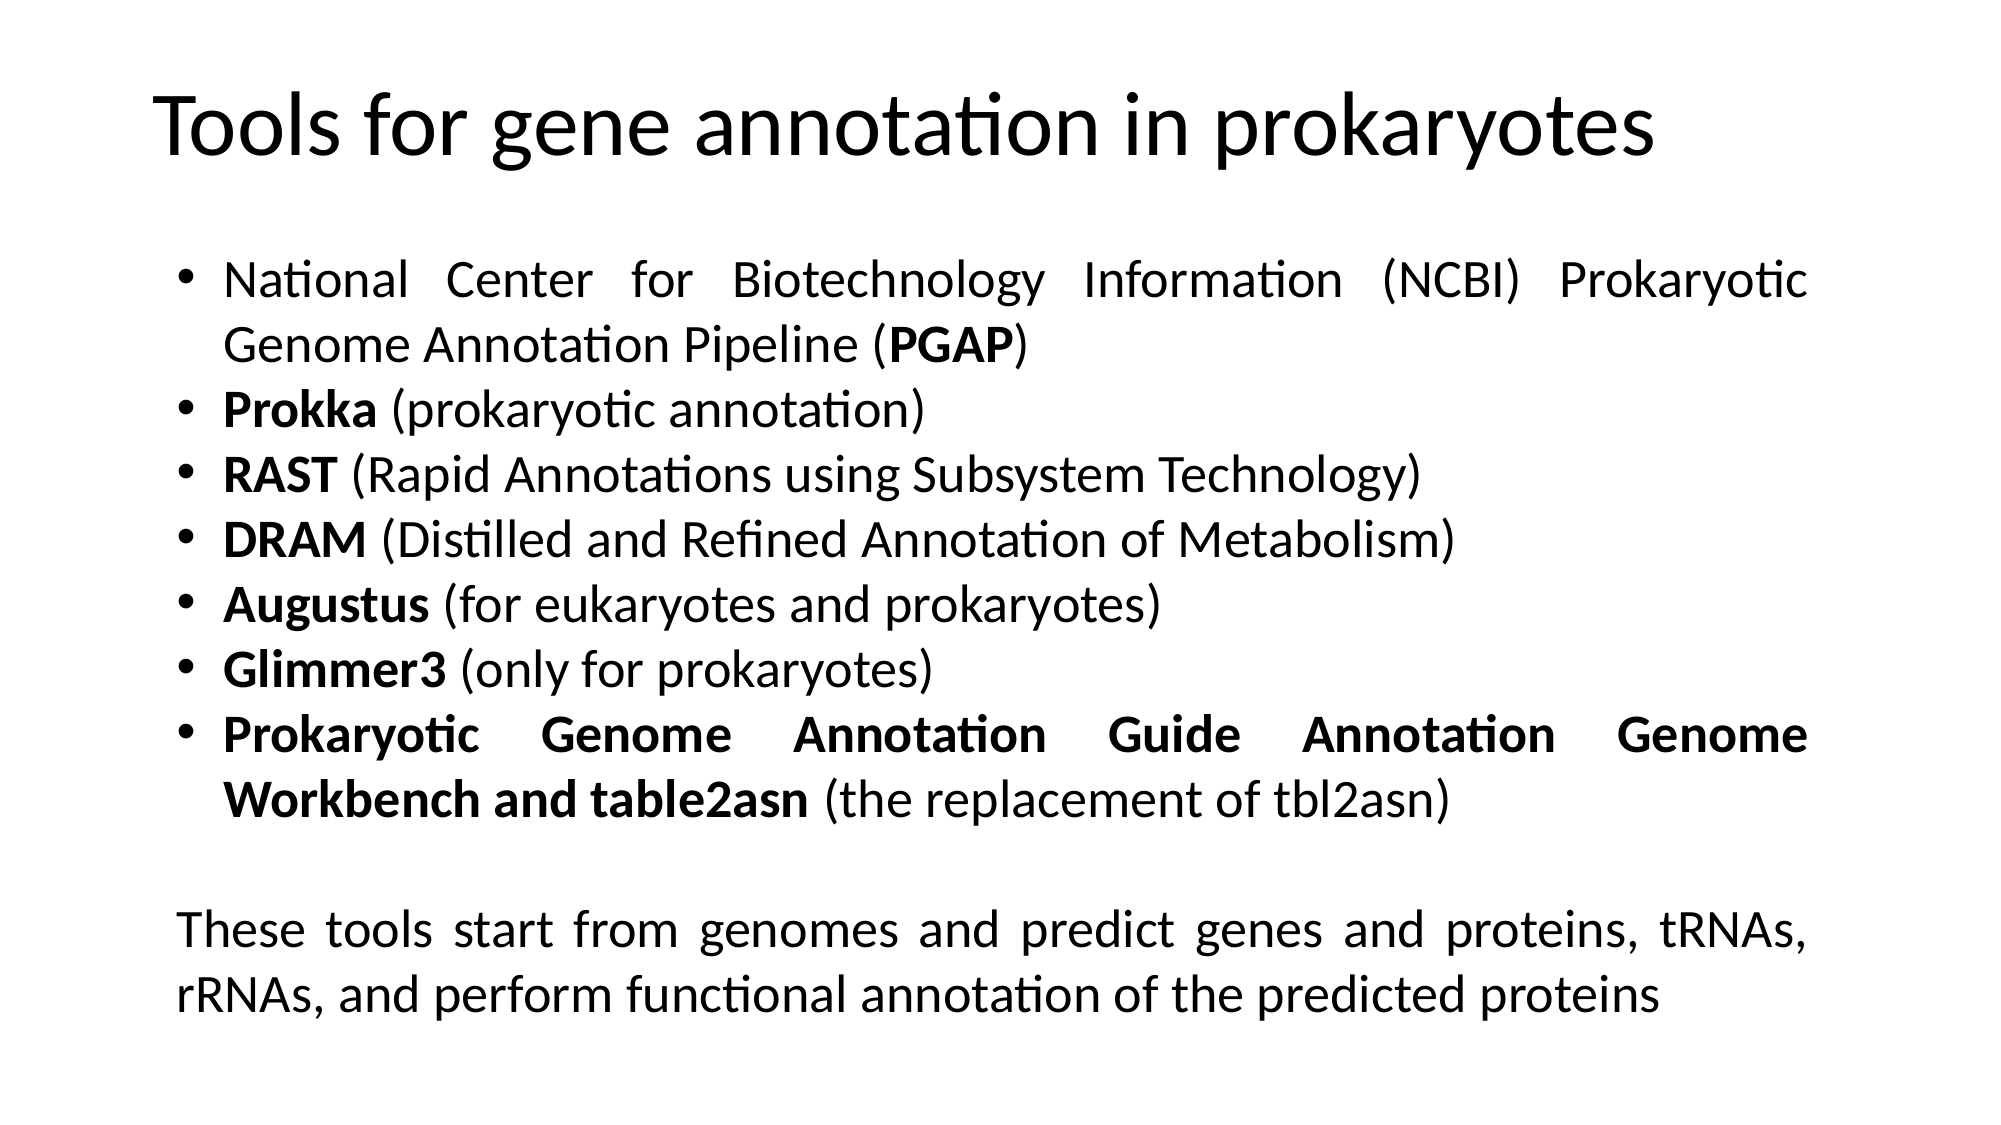

# Tools for gene annotation in prokaryotes
National Center for Biotechnology Information (NCBI) Prokaryotic Genome Annotation Pipeline (PGAP)
Prokka (prokaryotic annotation)
RAST (Rapid Annotations using Subsystem Technology)
DRAM (Distilled and Refined Annotation of Metabolism)
Augustus (for eukaryotes and prokaryotes)
Glimmer3 (only for prokaryotes)
Prokaryotic Genome Annotation Guide Annotation Genome Workbench and table2asn (the replacement of tbl2asn)

These tools start from genomes and predict genes and proteins, tRNAs, rRNAs, and perform functional annotation of the predicted proteins